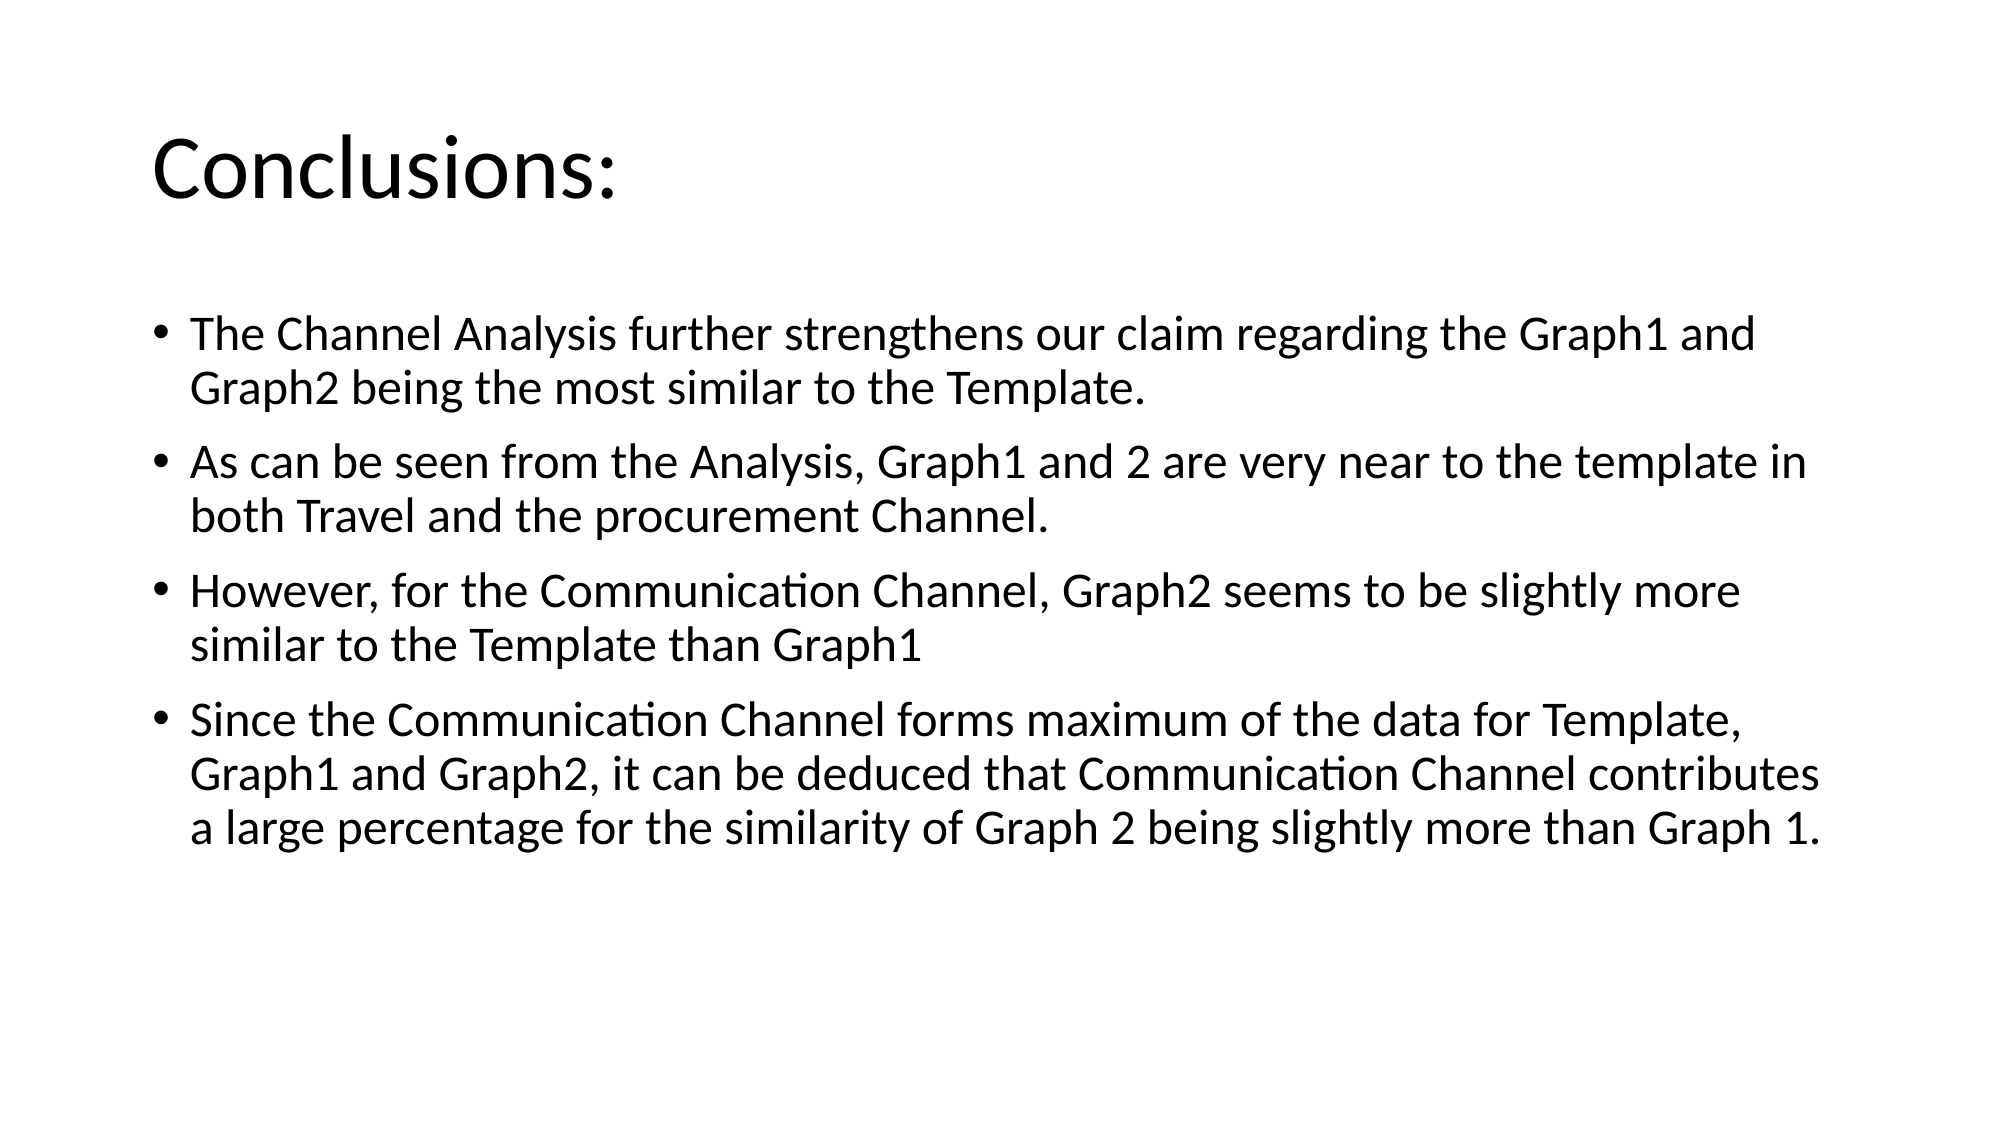

# Conclusions:
The Channel Analysis further strengthens our claim regarding the Graph1 and Graph2 being the most similar to the Template.
As can be seen from the Analysis, Graph1 and 2 are very near to the template in both Travel and the procurement Channel.
However, for the Communication Channel, Graph2 seems to be slightly more similar to the Template than Graph1
Since the Communication Channel forms maximum of the data for Template, Graph1 and Graph2, it can be deduced that Communication Channel contributes a large percentage for the similarity of Graph 2 being slightly more than Graph 1.